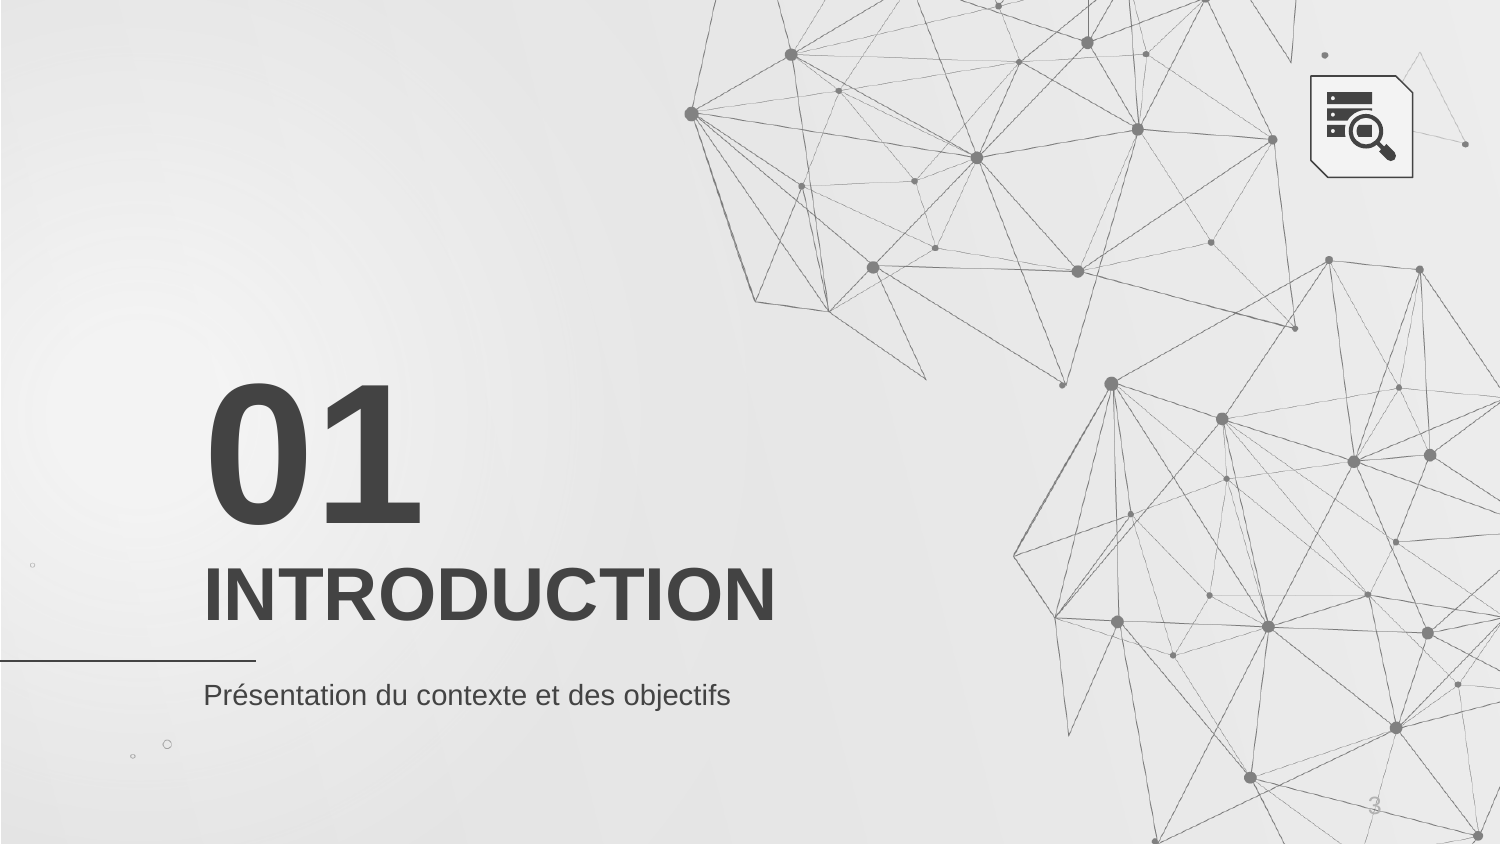

01
# INTRODUCTION
Présentation du contexte et des objectifs
3